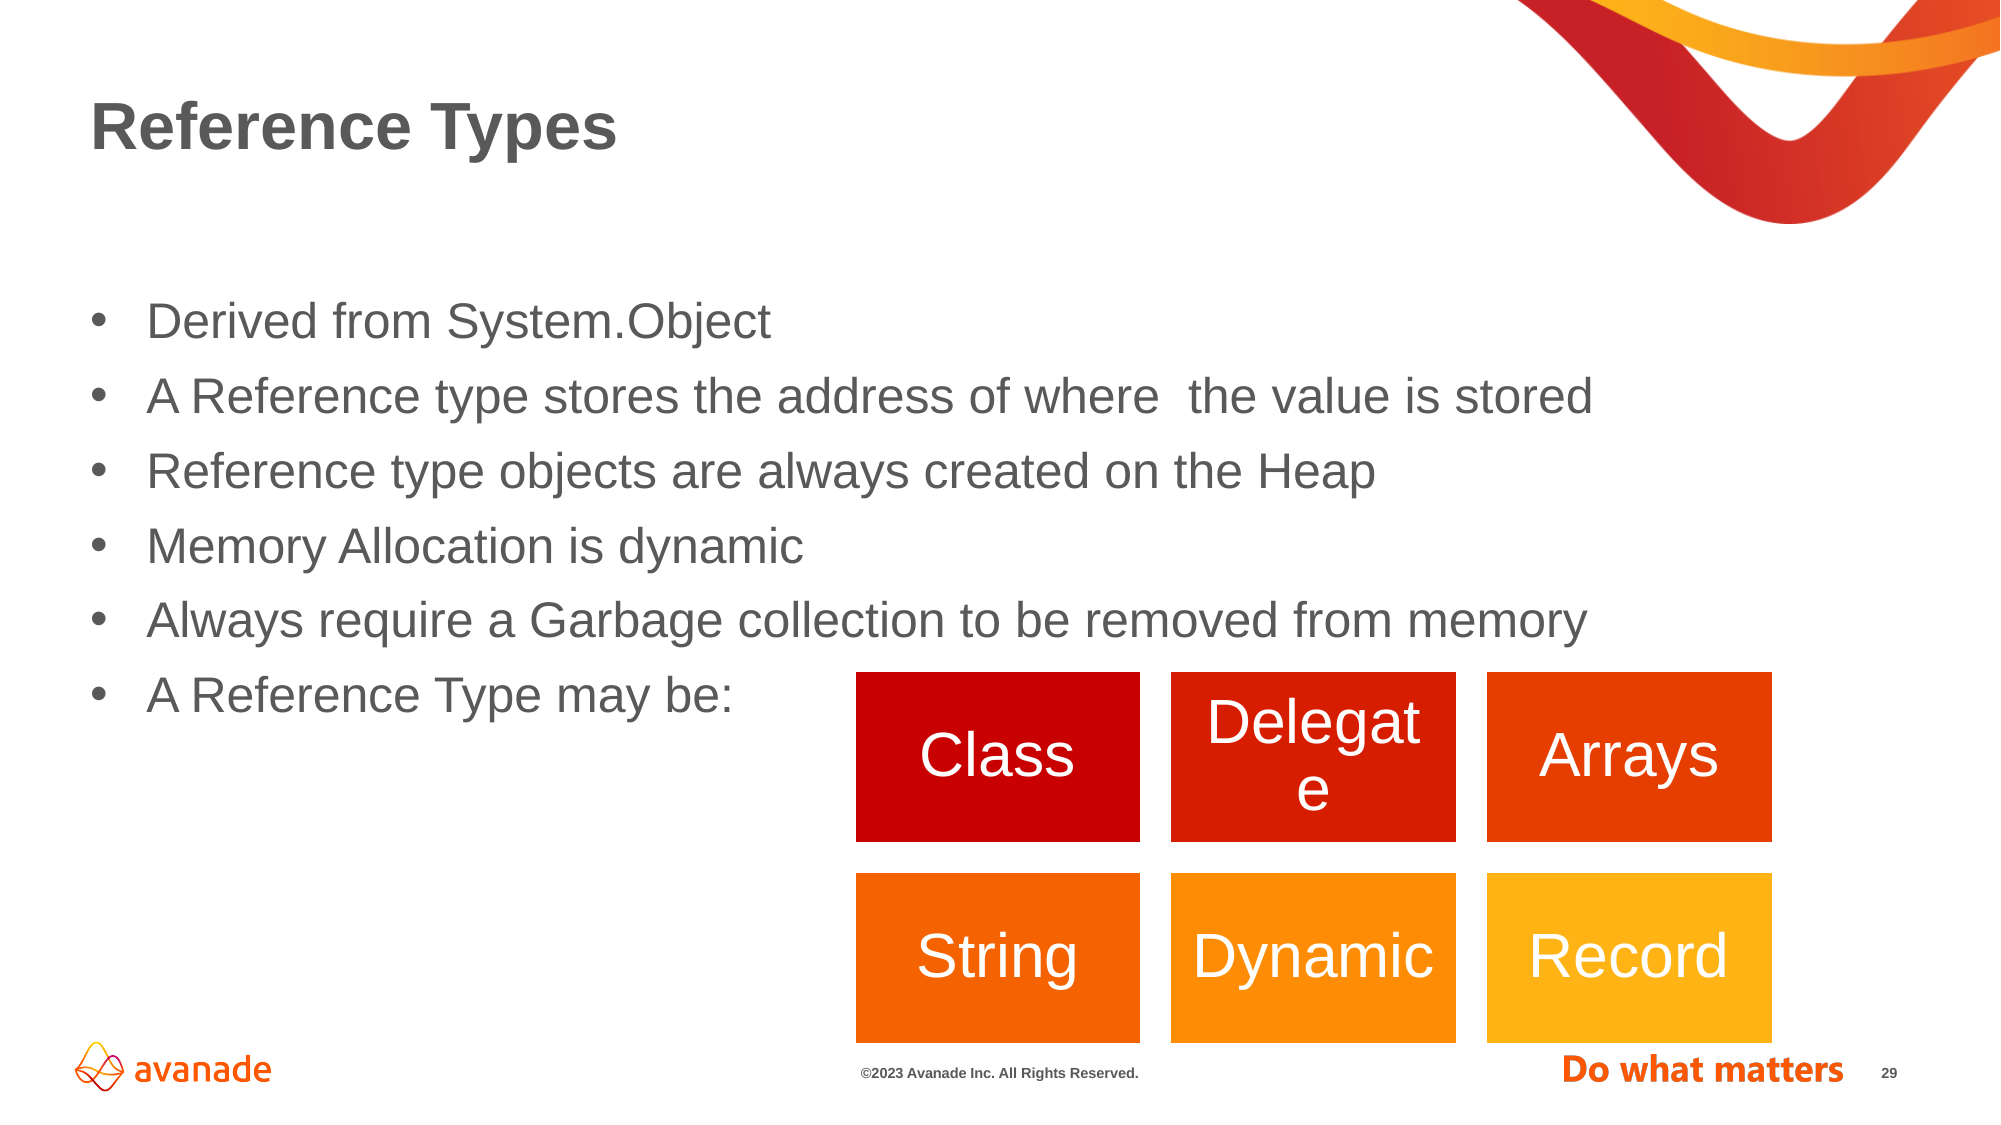

# Reference Types
Derived from System.Object
A Reference type stores the address of where  the value is stored
Reference type objects are always created on the Heap
Memory Allocation is dynamic
Always require a Garbage collection to be removed from memory
A Reference Type may be:
Class
Delegate
Arrays
String
Dynamic
Record
29